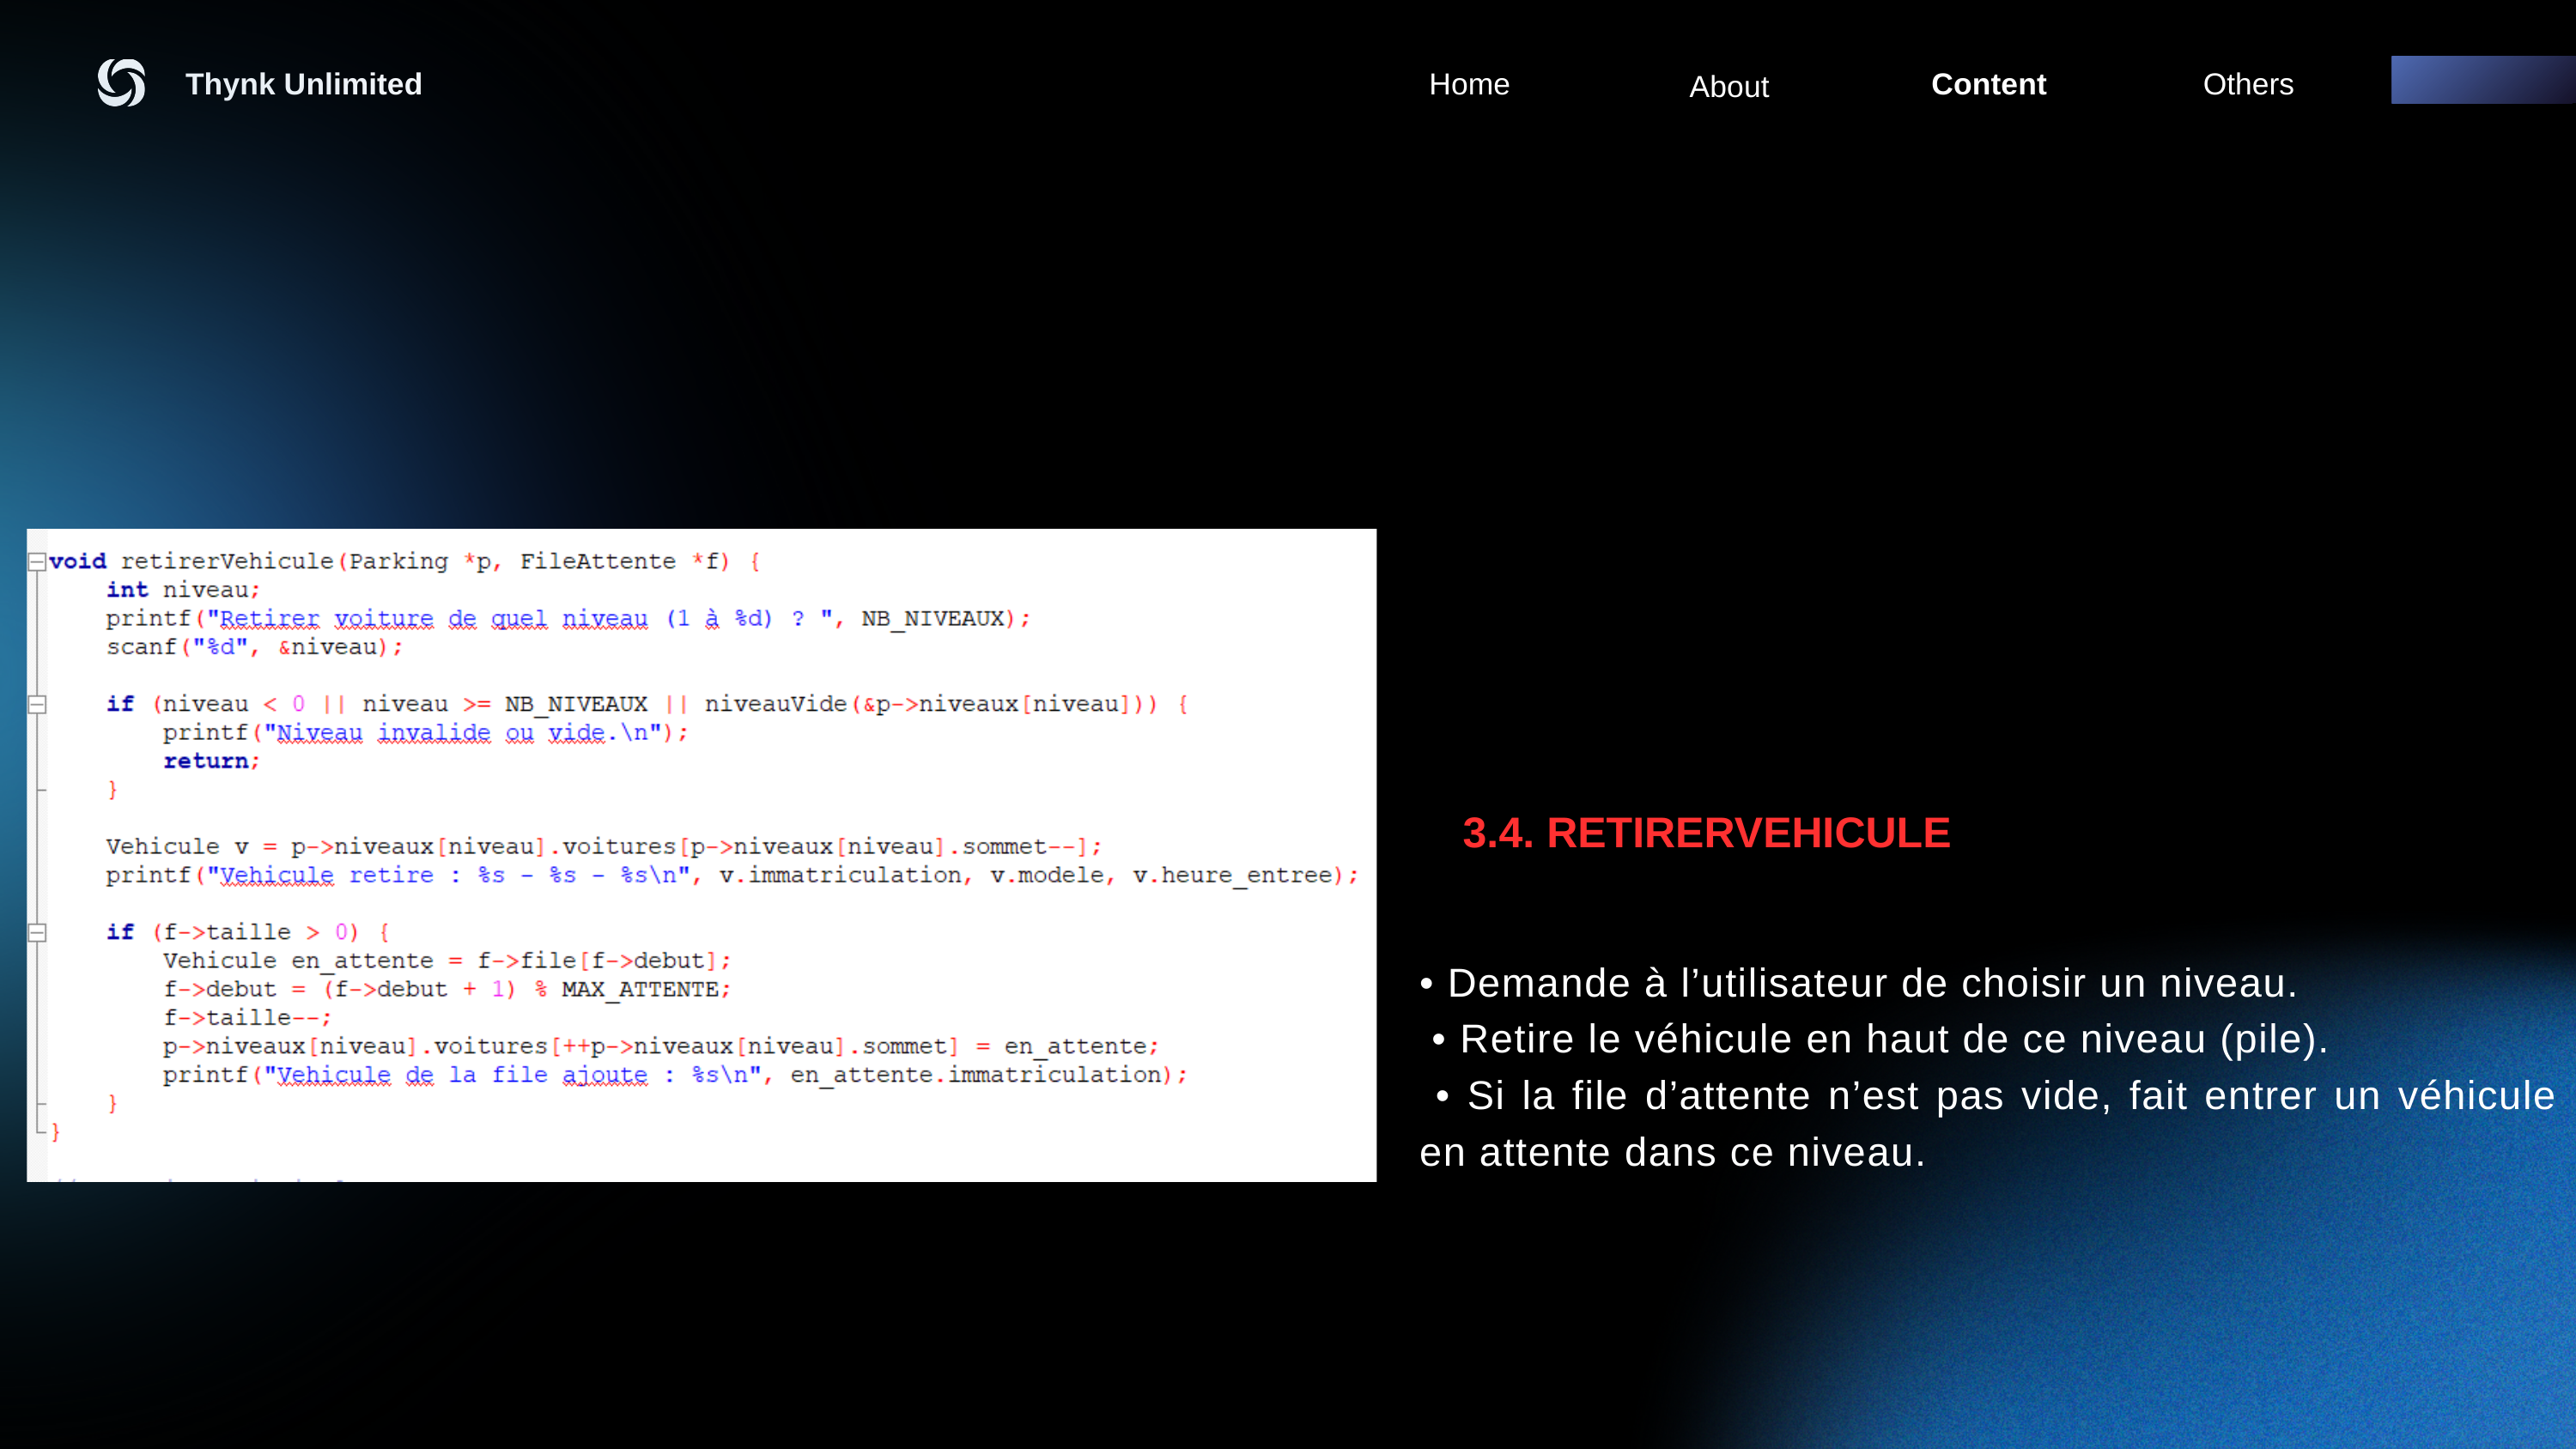

Thynk Unlimited
Home
Content
Others

About

3.4. RETIRERVEHICULE

• Demande à l’utilisateur de choisir un niveau.
 • Retire le véhicule en haut de ce niveau (pile).
 • Si la file d’attente n’est pas vide, fait entrer un véhicule en attente dans ce niveau.